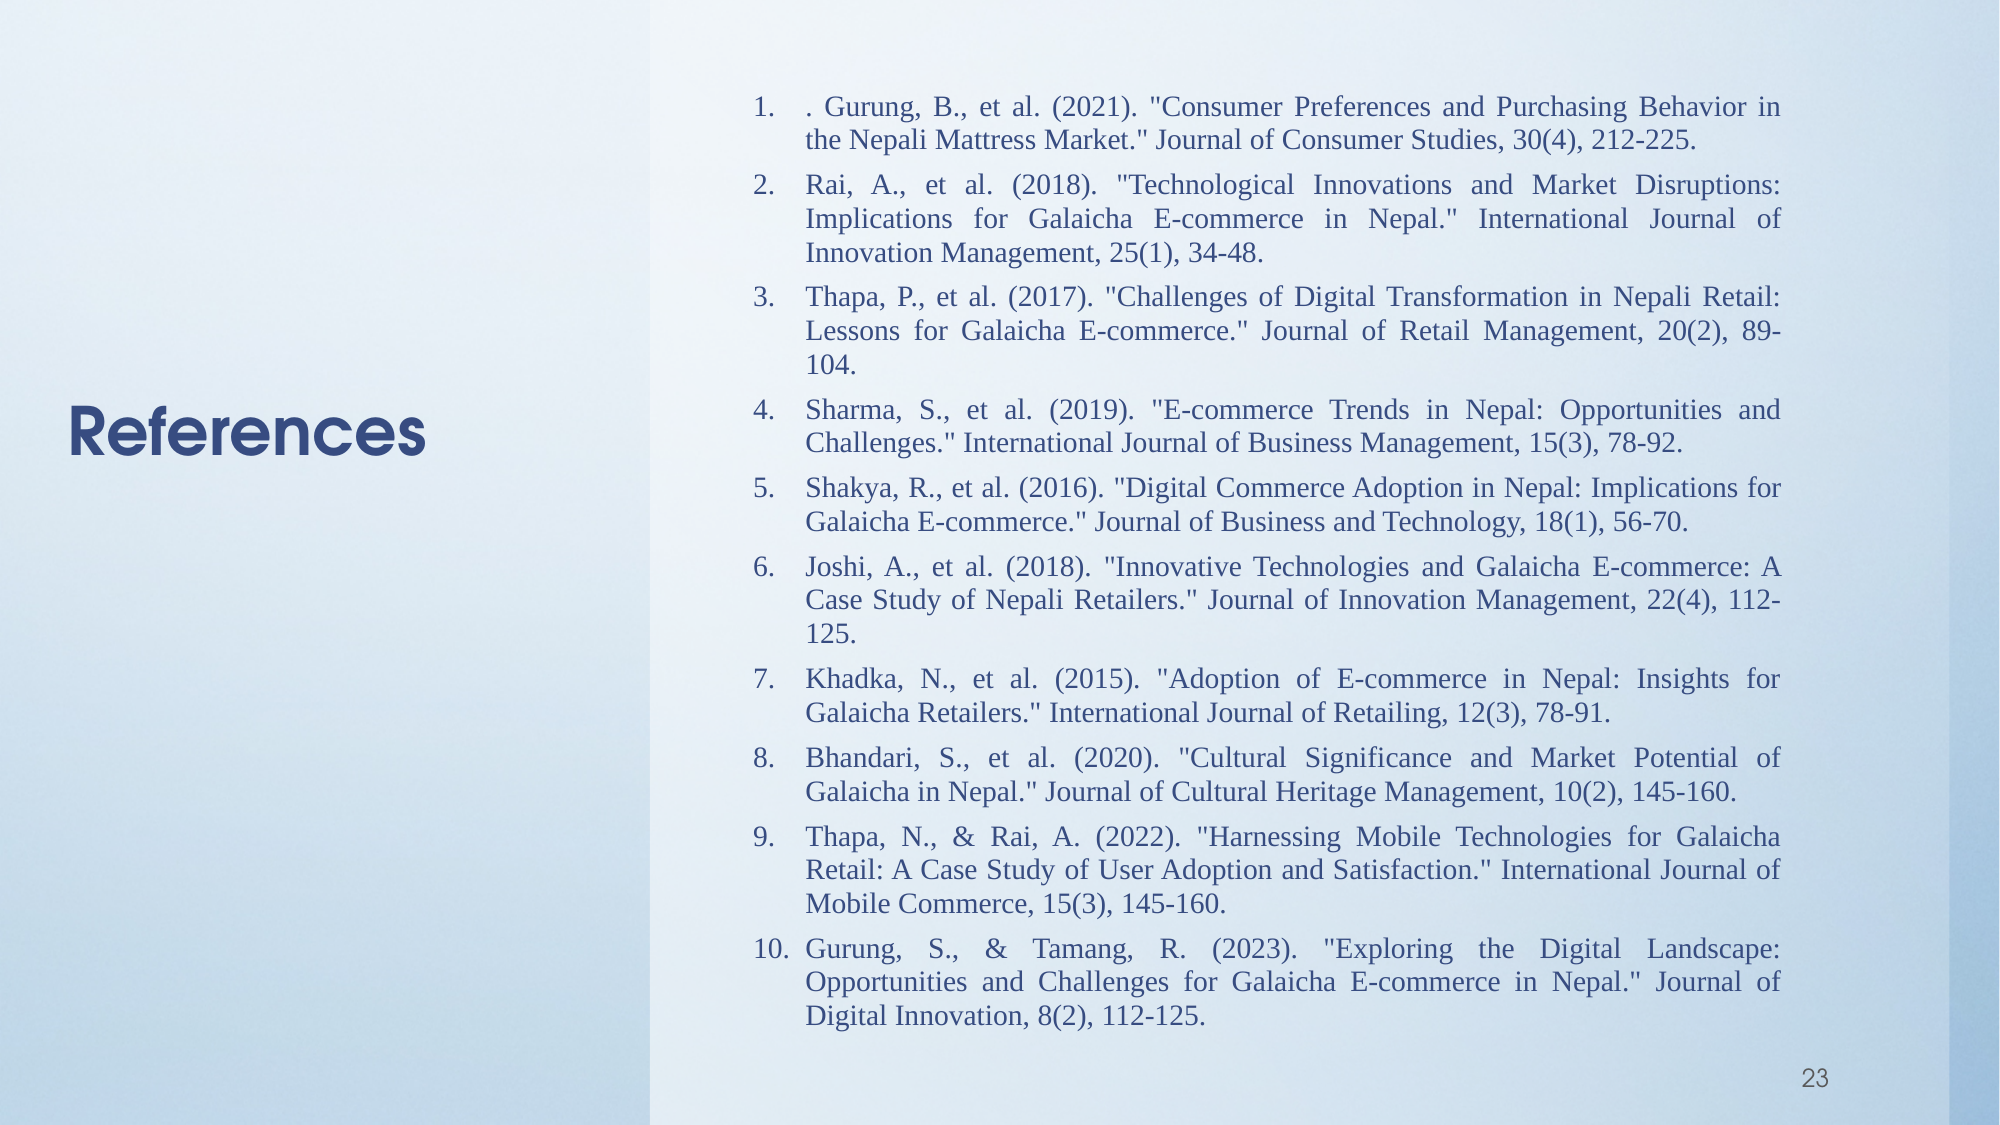

# References
. Gurung, B., et al. (2021). "Consumer Preferences and Purchasing Behavior in the Nepali Mattress Market." Journal of Consumer Studies, 30(4), 212-225.
Rai, A., et al. (2018). "Technological Innovations and Market Disruptions: Implications for Galaicha E-commerce in Nepal." International Journal of Innovation Management, 25(1), 34-48.
Thapa, P., et al. (2017). "Challenges of Digital Transformation in Nepali Retail: Lessons for Galaicha E-commerce." Journal of Retail Management, 20(2), 89-104.
Sharma, S., et al. (2019). "E-commerce Trends in Nepal: Opportunities and Challenges." International Journal of Business Management, 15(3), 78-92.
Shakya, R., et al. (2016). "Digital Commerce Adoption in Nepal: Implications for Galaicha E-commerce." Journal of Business and Technology, 18(1), 56-70.
Joshi, A., et al. (2018). "Innovative Technologies and Galaicha E-commerce: A Case Study of Nepali Retailers." Journal of Innovation Management, 22(4), 112-125.
Khadka, N., et al. (2015). "Adoption of E-commerce in Nepal: Insights for Galaicha Retailers." International Journal of Retailing, 12(3), 78-91.
Bhandari, S., et al. (2020). "Cultural Significance and Market Potential of Galaicha in Nepal." Journal of Cultural Heritage Management, 10(2), 145-160.
Thapa, N., & Rai, A. (2022). "Harnessing Mobile Technologies for Galaicha Retail: A Case Study of User Adoption and Satisfaction." International Journal of Mobile Commerce, 15(3), 145-160.
Gurung, S., & Tamang, R. (2023). "Exploring the Digital Landscape: Opportunities and Challenges for Galaicha E-commerce in Nepal." Journal of Digital Innovation, 8(2), 112-125.

23